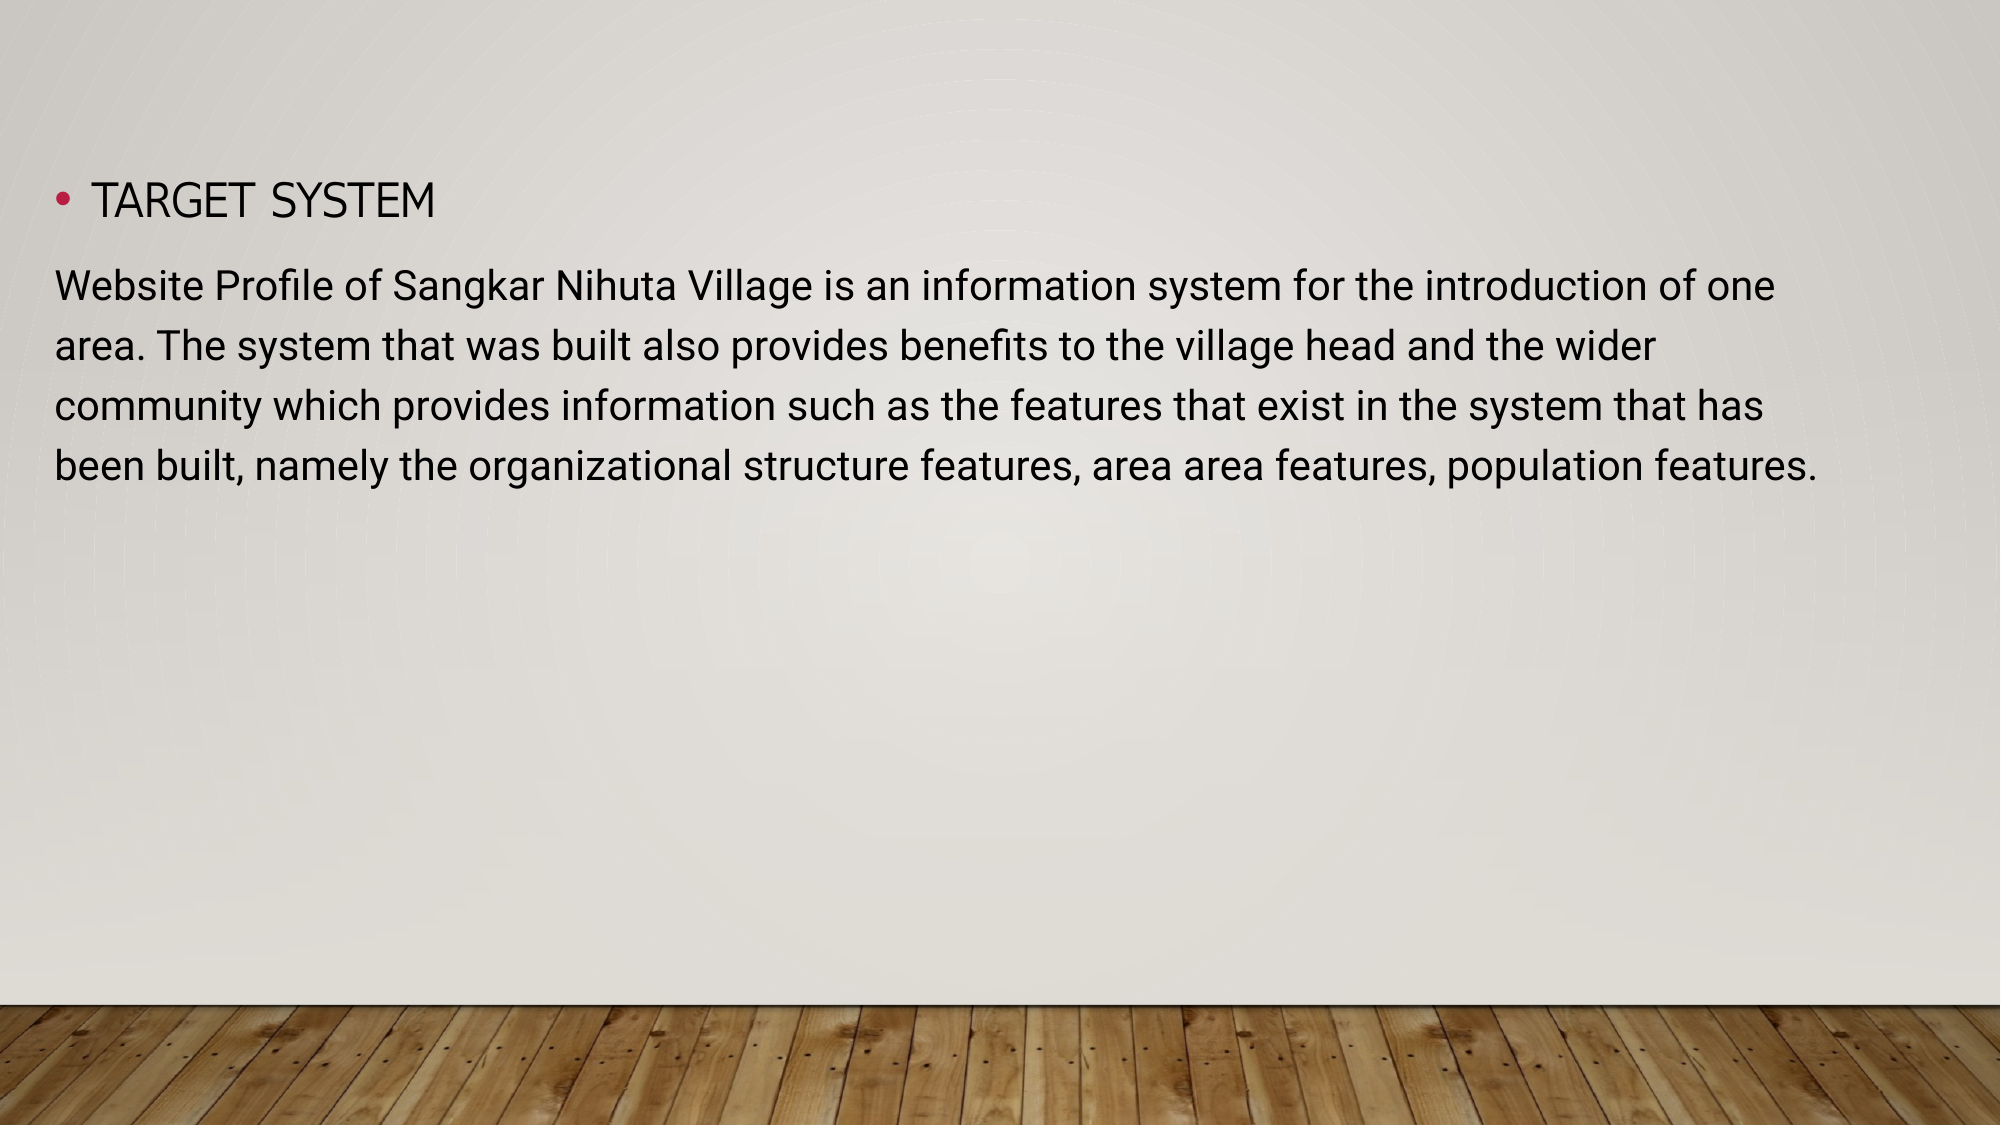

TARGET SYSTEM
Website Profile of Sangkar Nihuta Village is an information system for the introduction of one area. The system that was built also provides benefits to the village head and the wider community which provides information such as the features that exist in the system that has been built, namely the organizational structure features, area area features, population features.